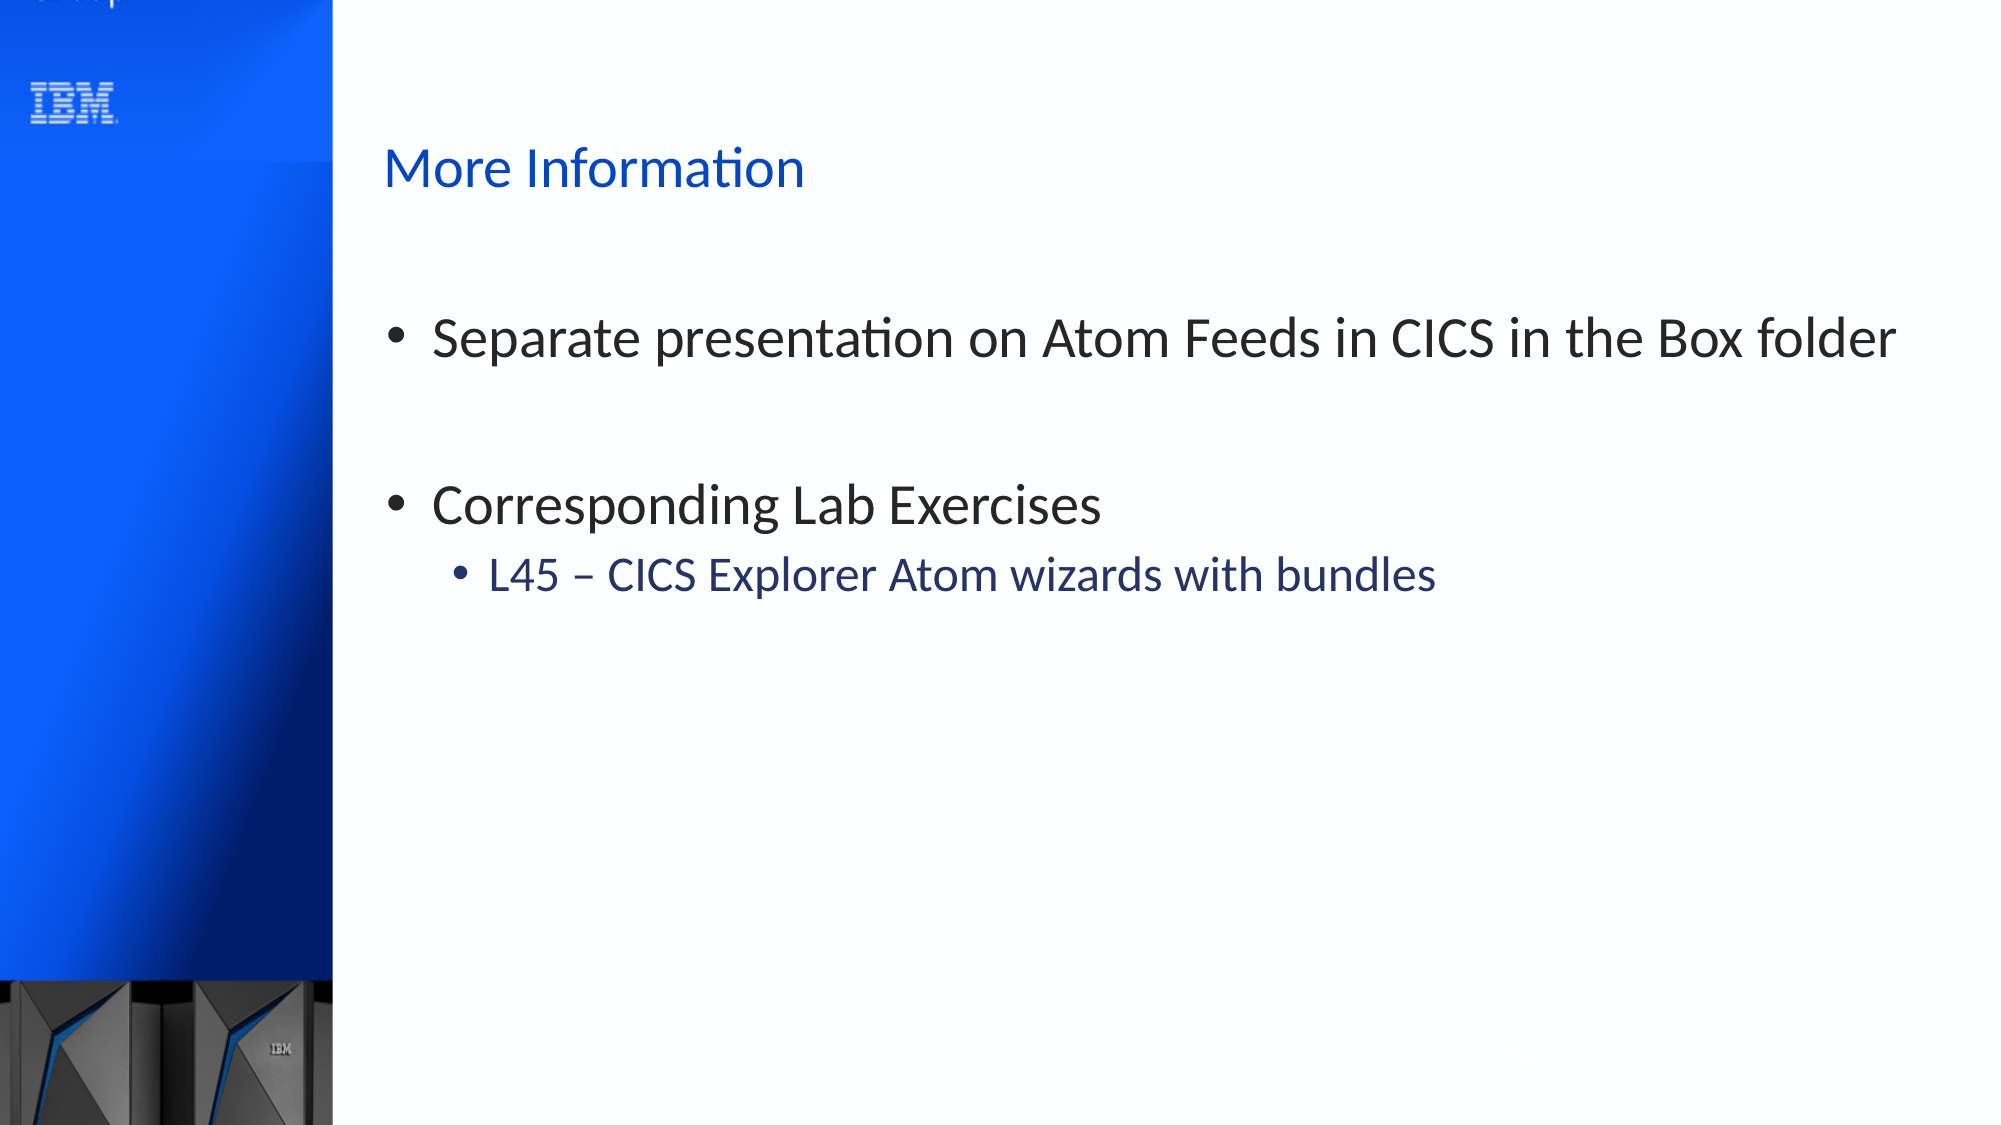

# More Information
Separate presentation on Atom Feeds in CICS in the Box folder

Corresponding Lab Exercises
L45 – CICS Explorer Atom wizards with bundles

92